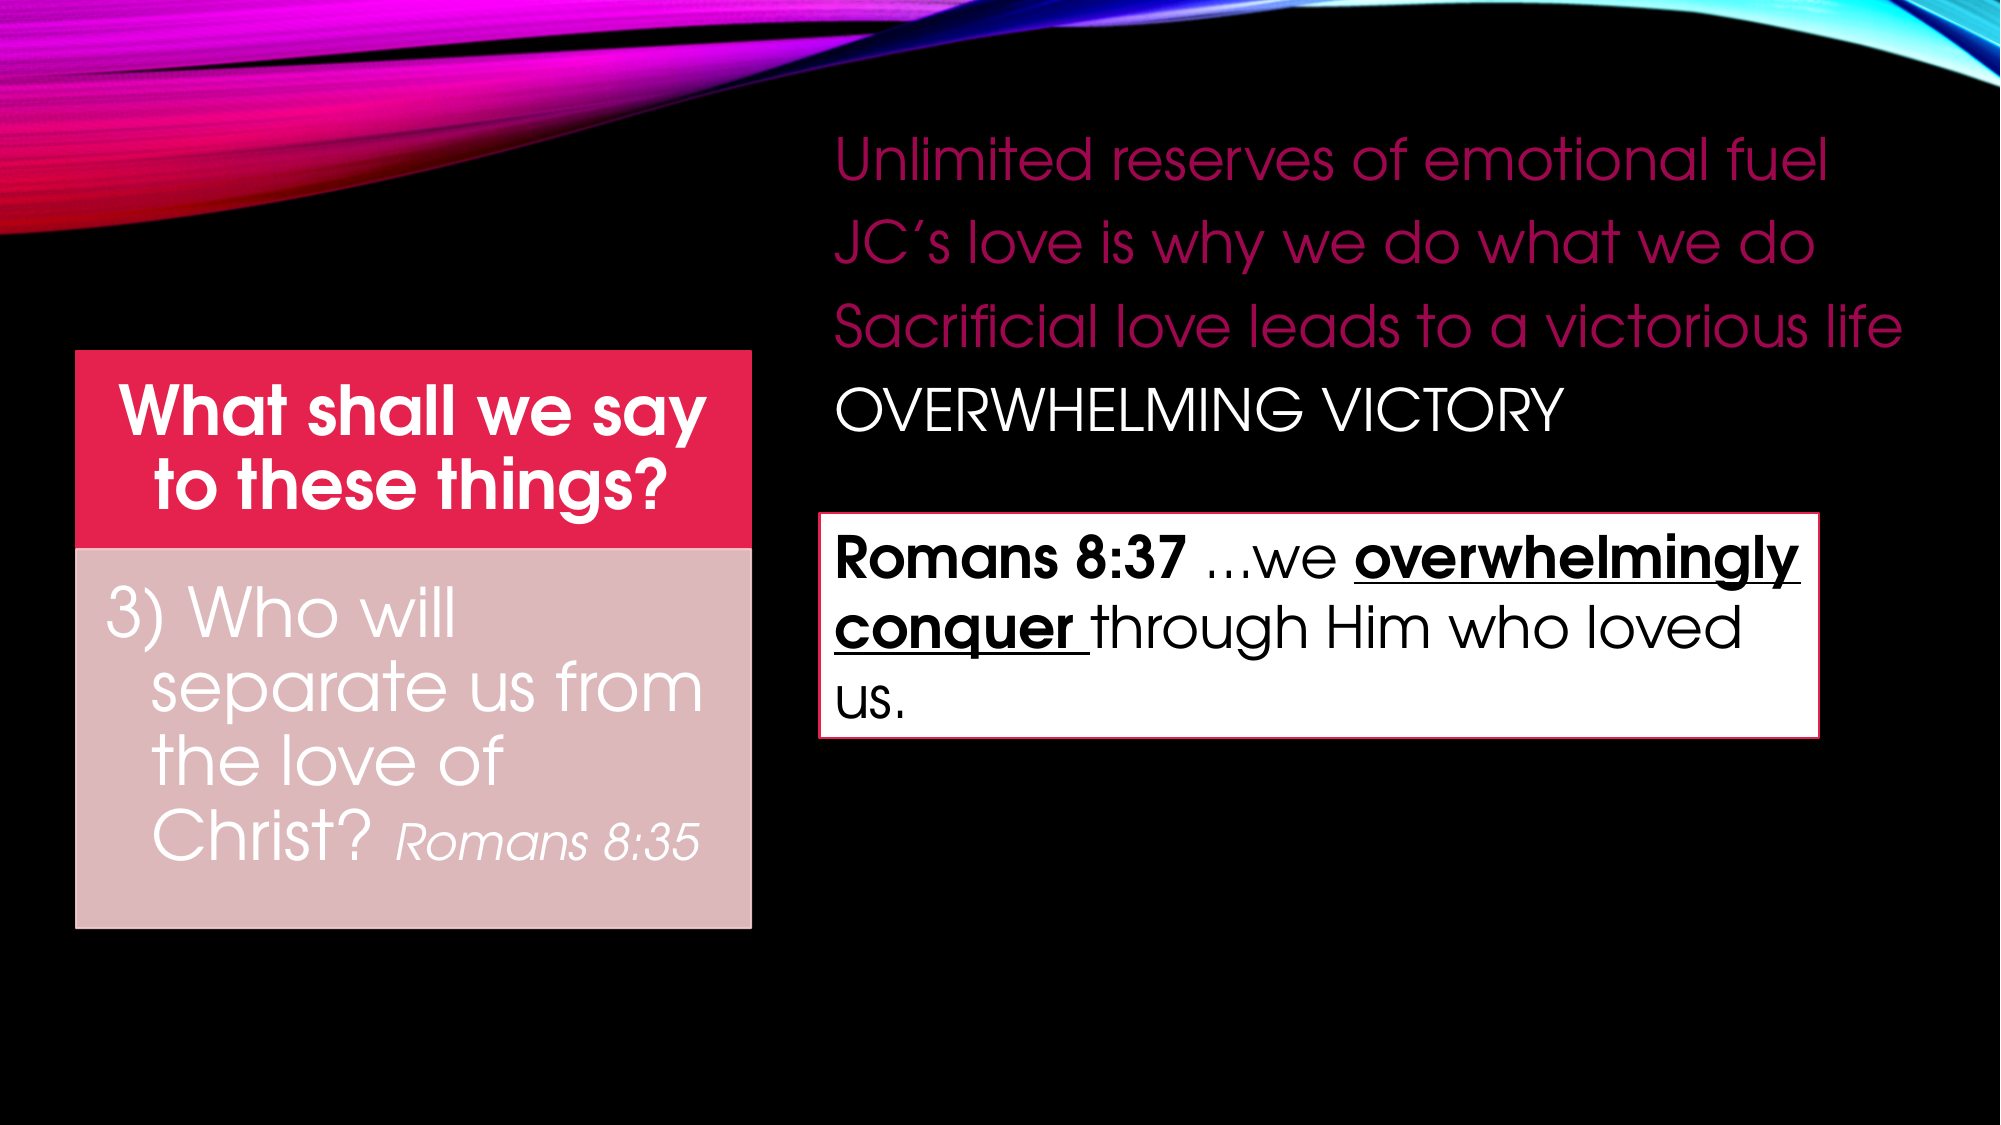

Unlimited reserves of emotional fuel
JC’s love is why we do what we do
Sacrificial love leads to a victorious life
OVERWHELMING VICTORY
What shall we say to these things?
3) Who will separate us from the love of Christ? Romans 8:35
Romans 8:37 …we overwhelmingly conquer through Him who loved us.